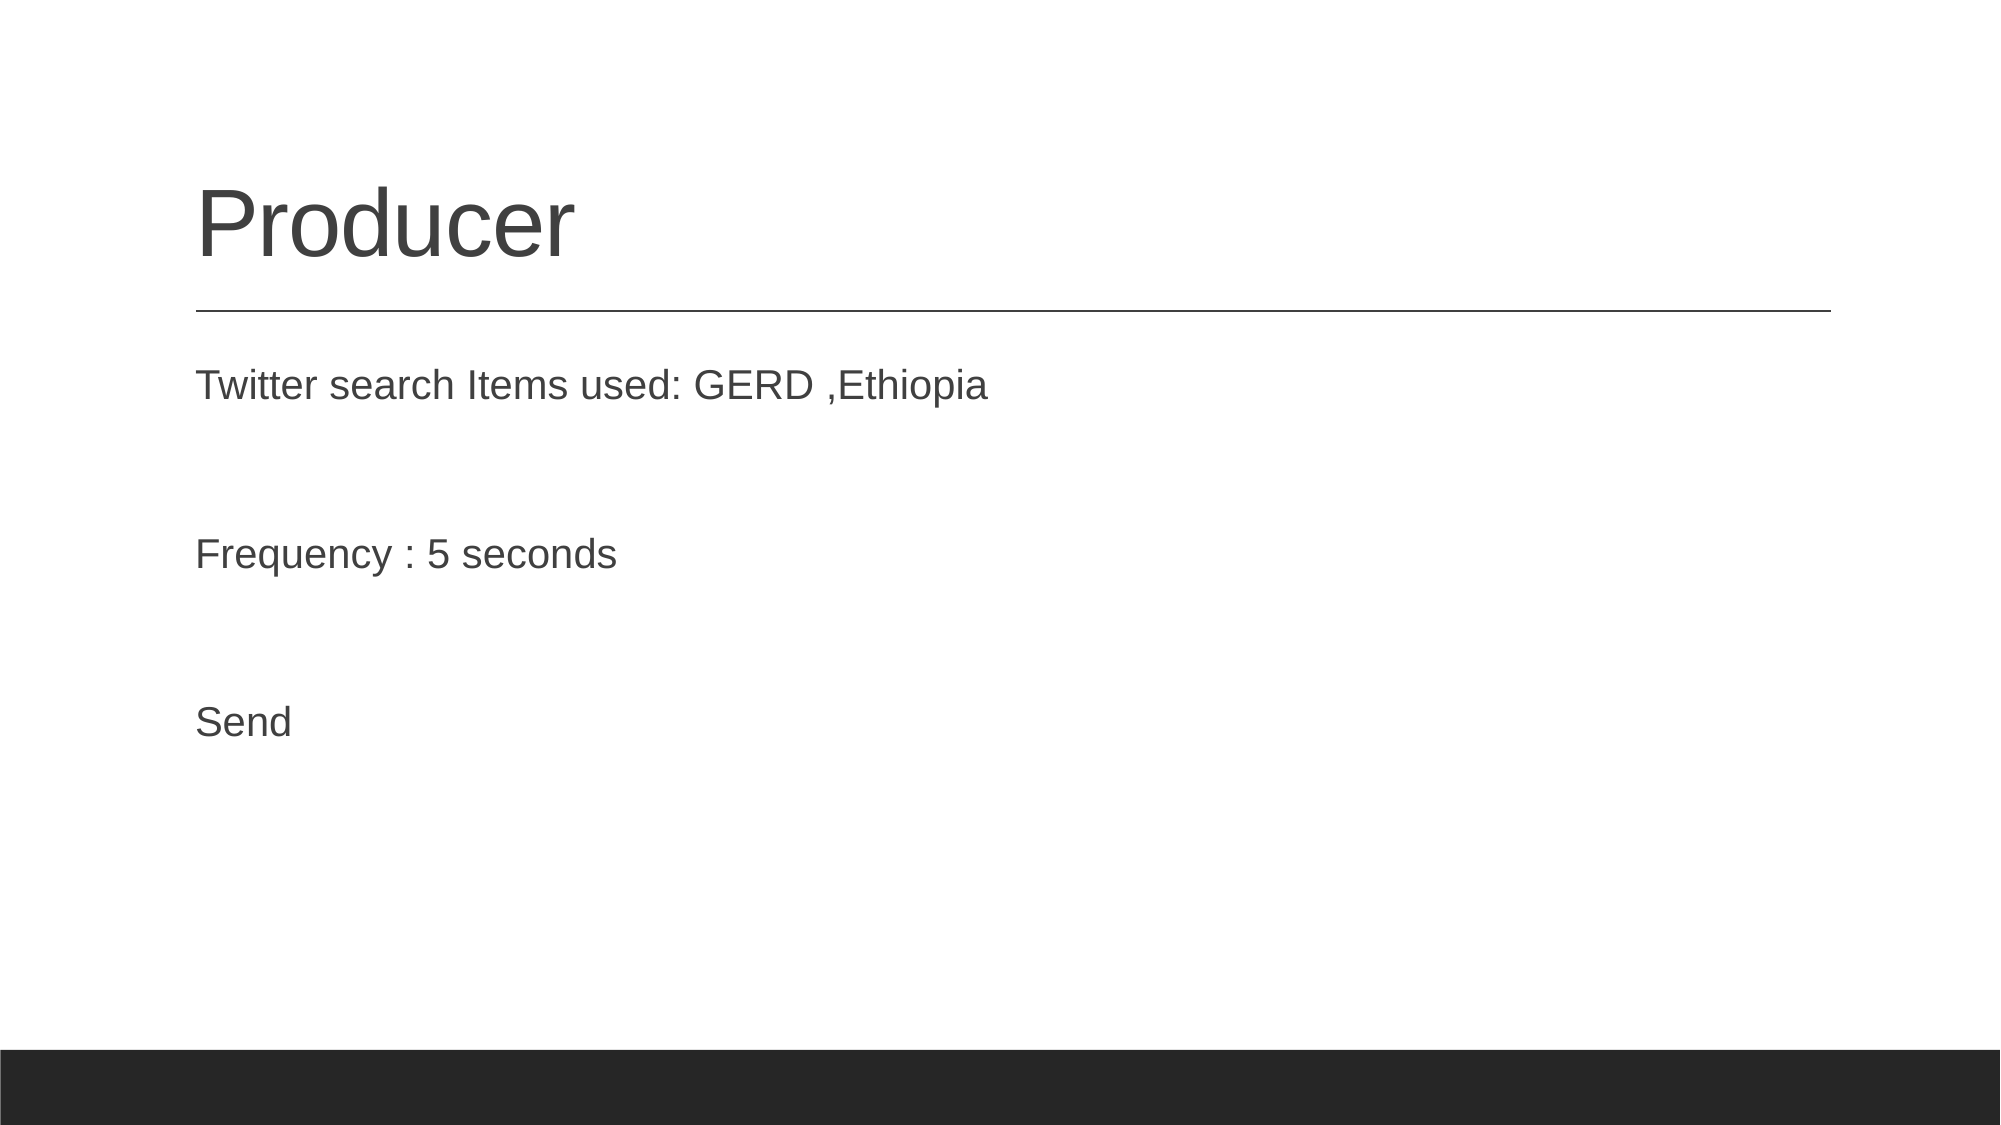

# Producer
Twitter search Items used: GERD ,Ethiopia

Frequency : 5 seconds

Send